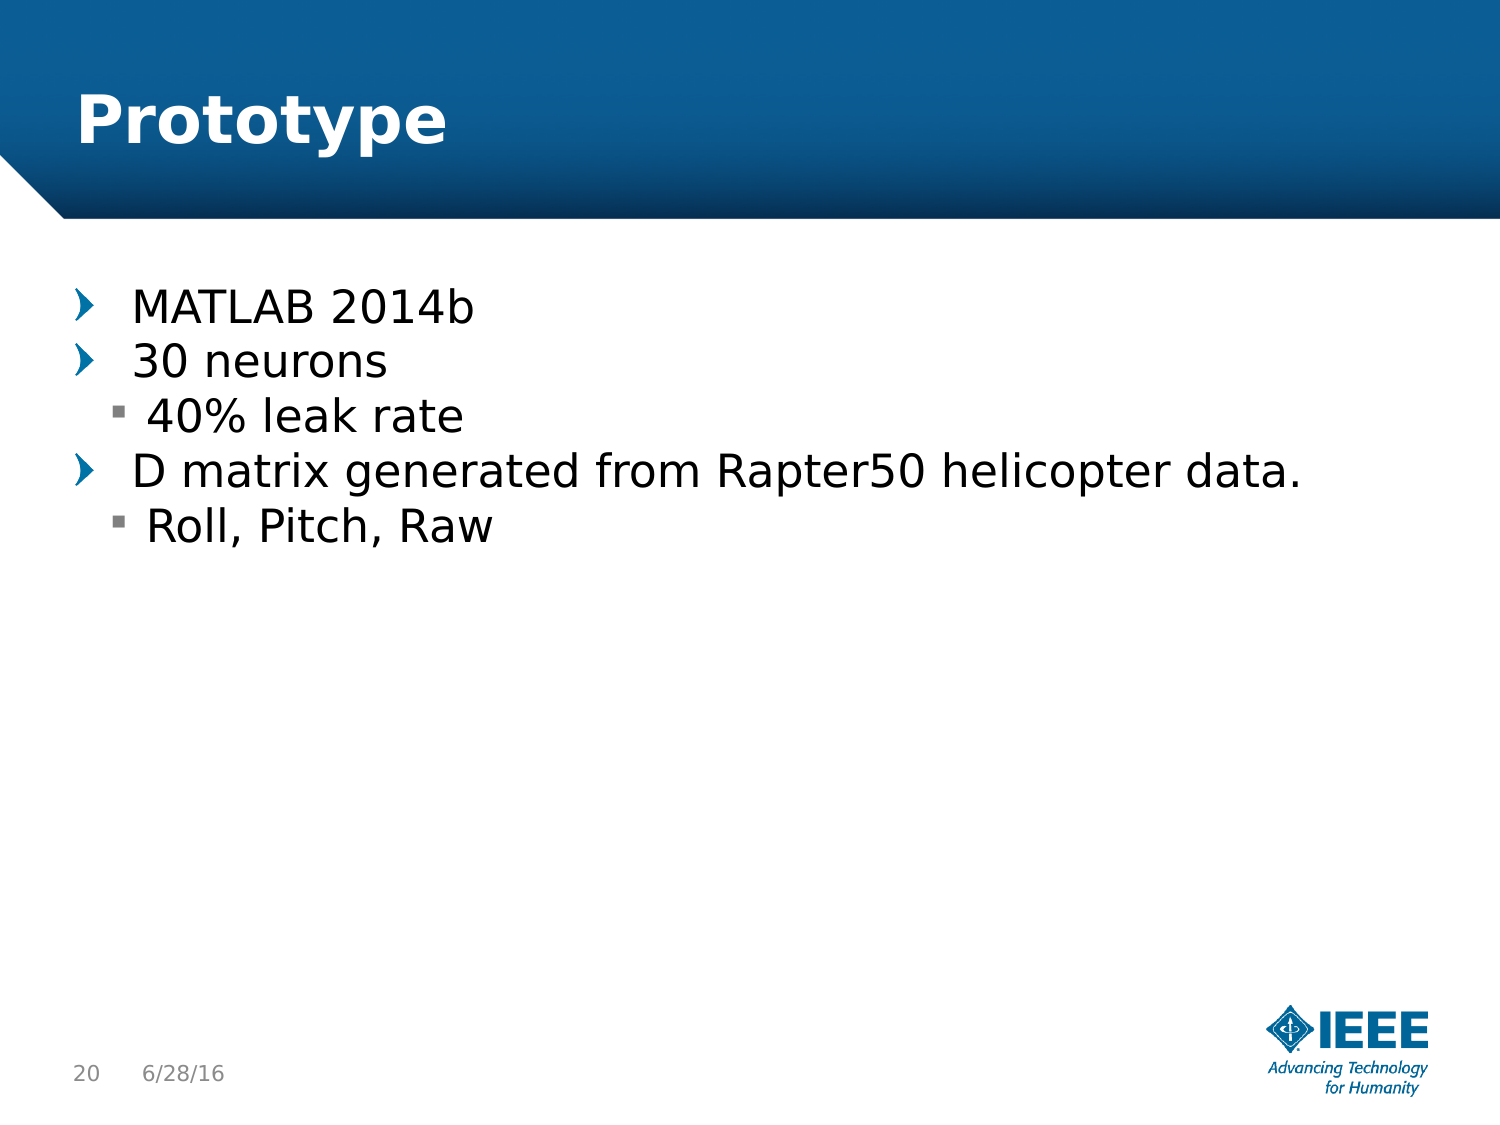

Prototype
MATLAB 2014b
30 neurons
40% leak rate
D matrix generated from Rapter50 helicopter data.
Roll, Pitch, Raw

20
6/28/16